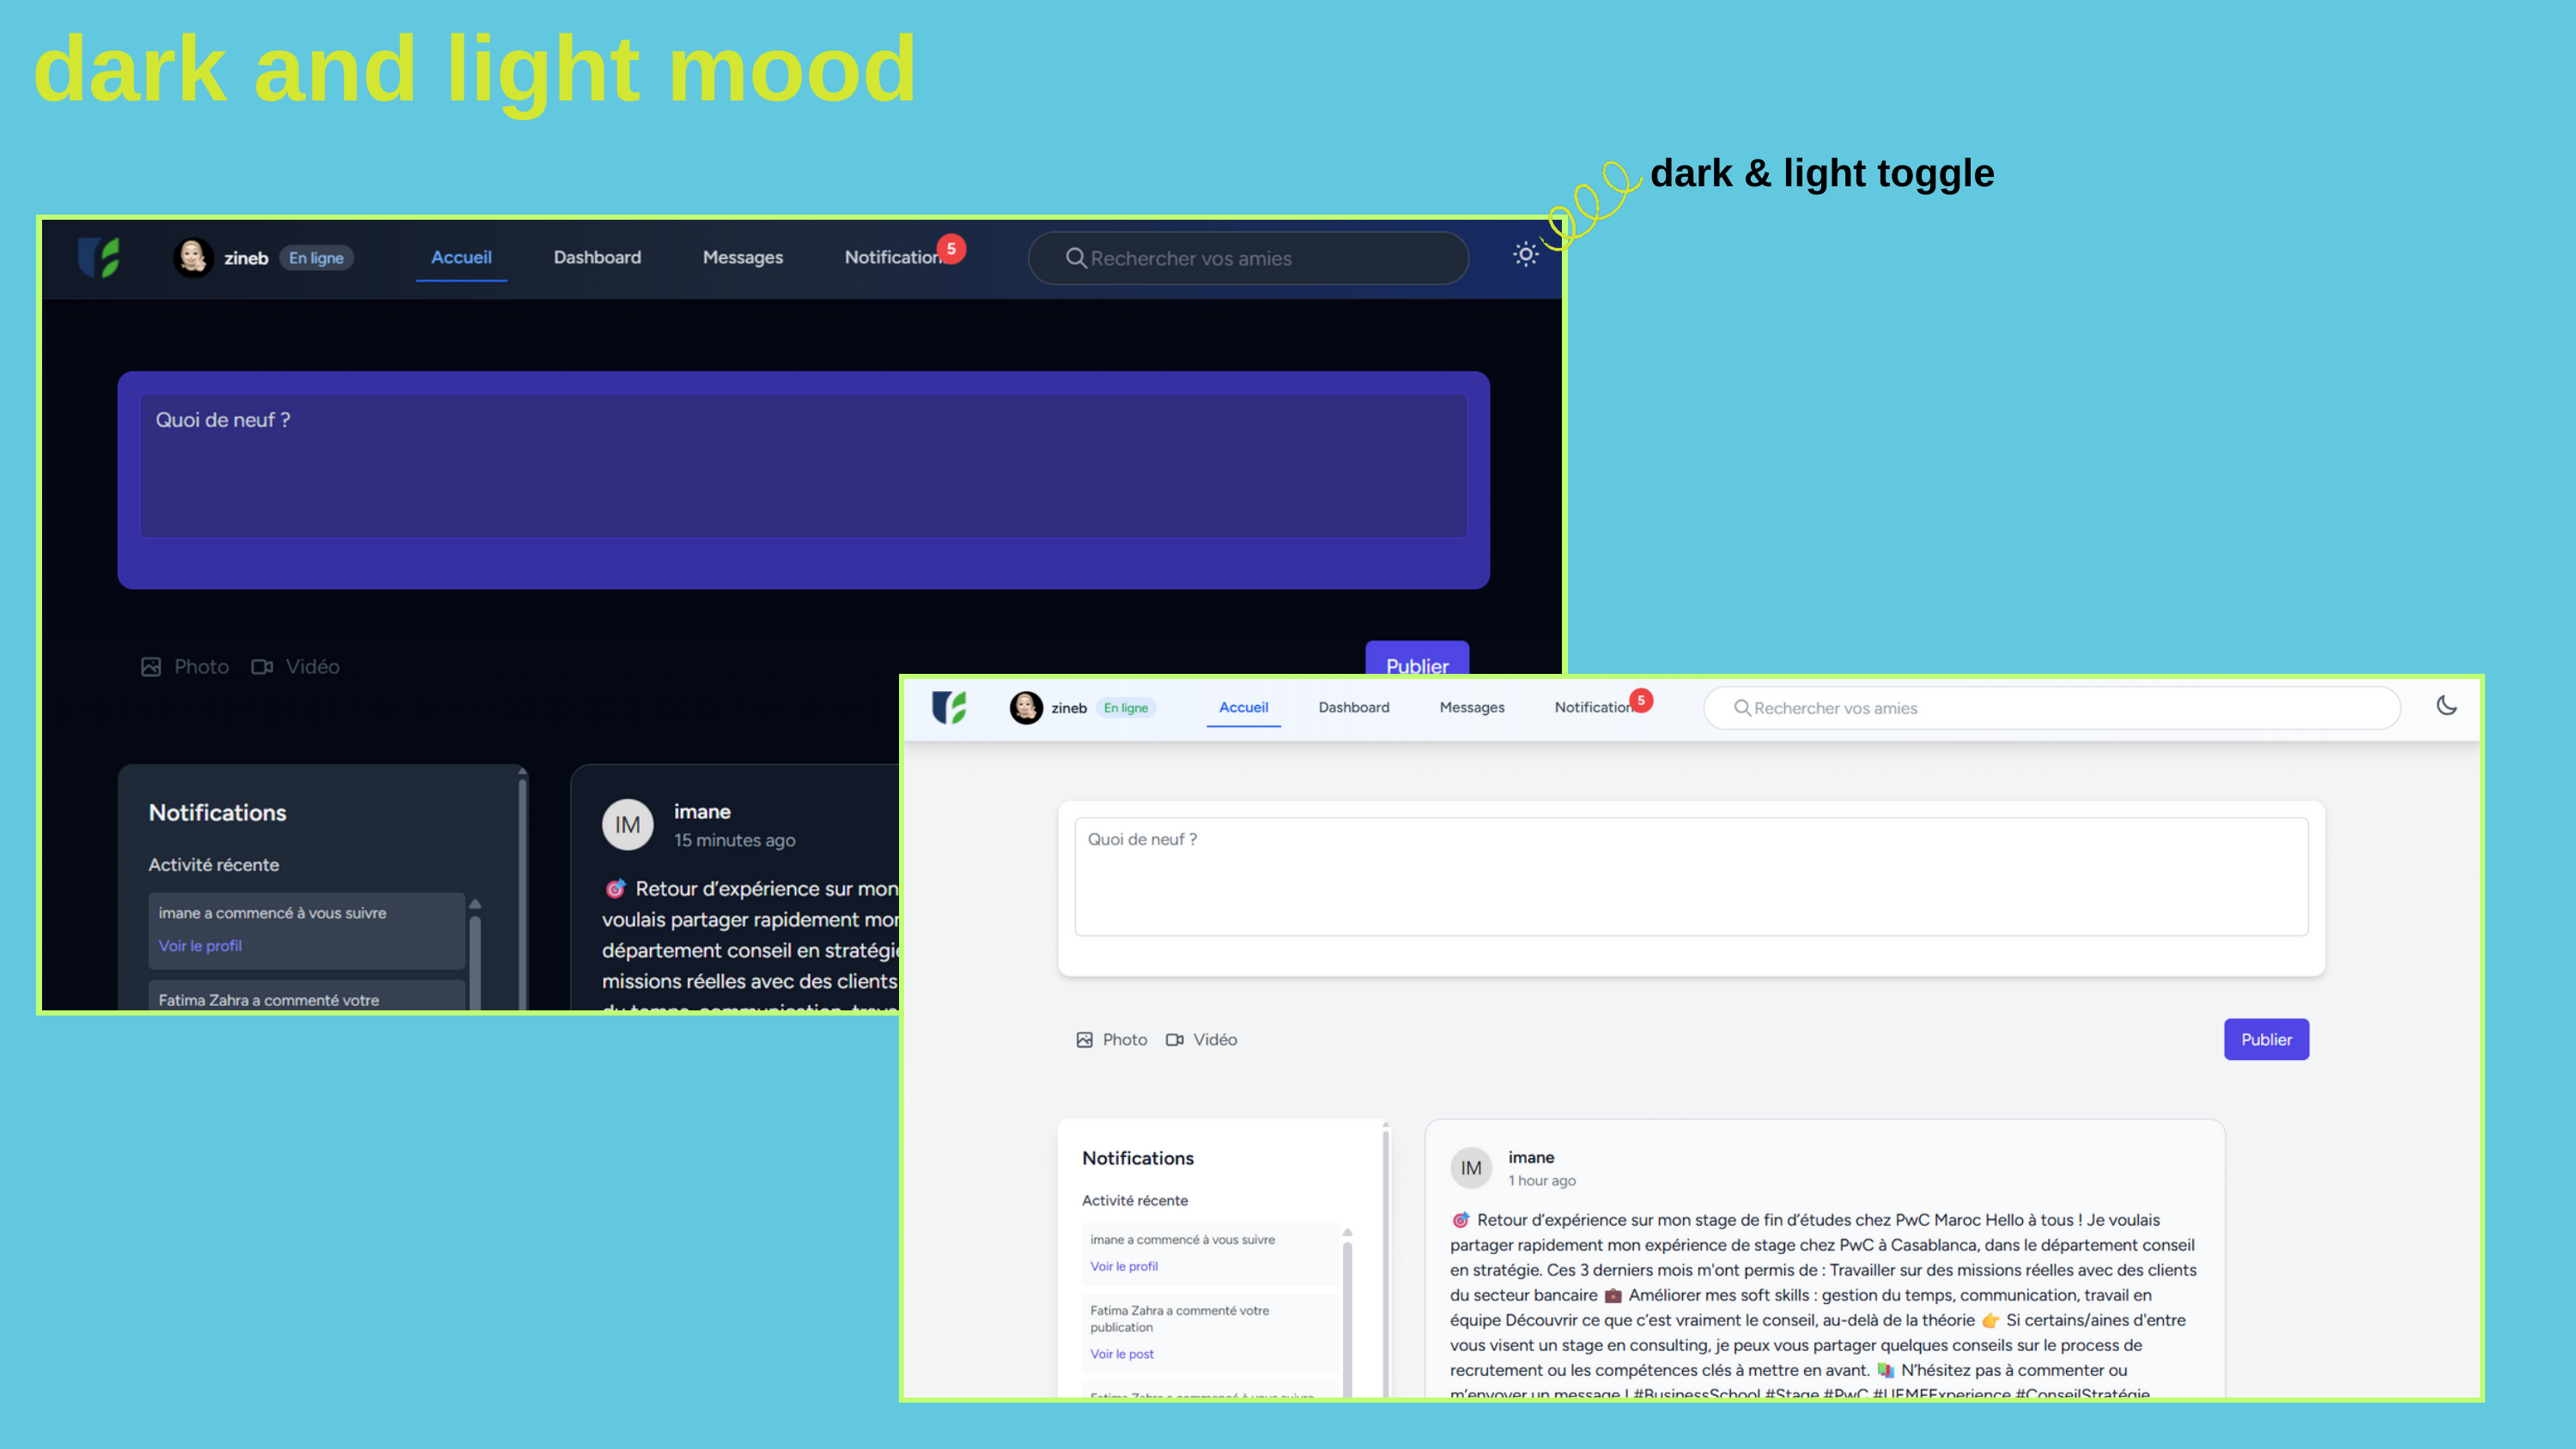

dark and light mood
dark & light toggle